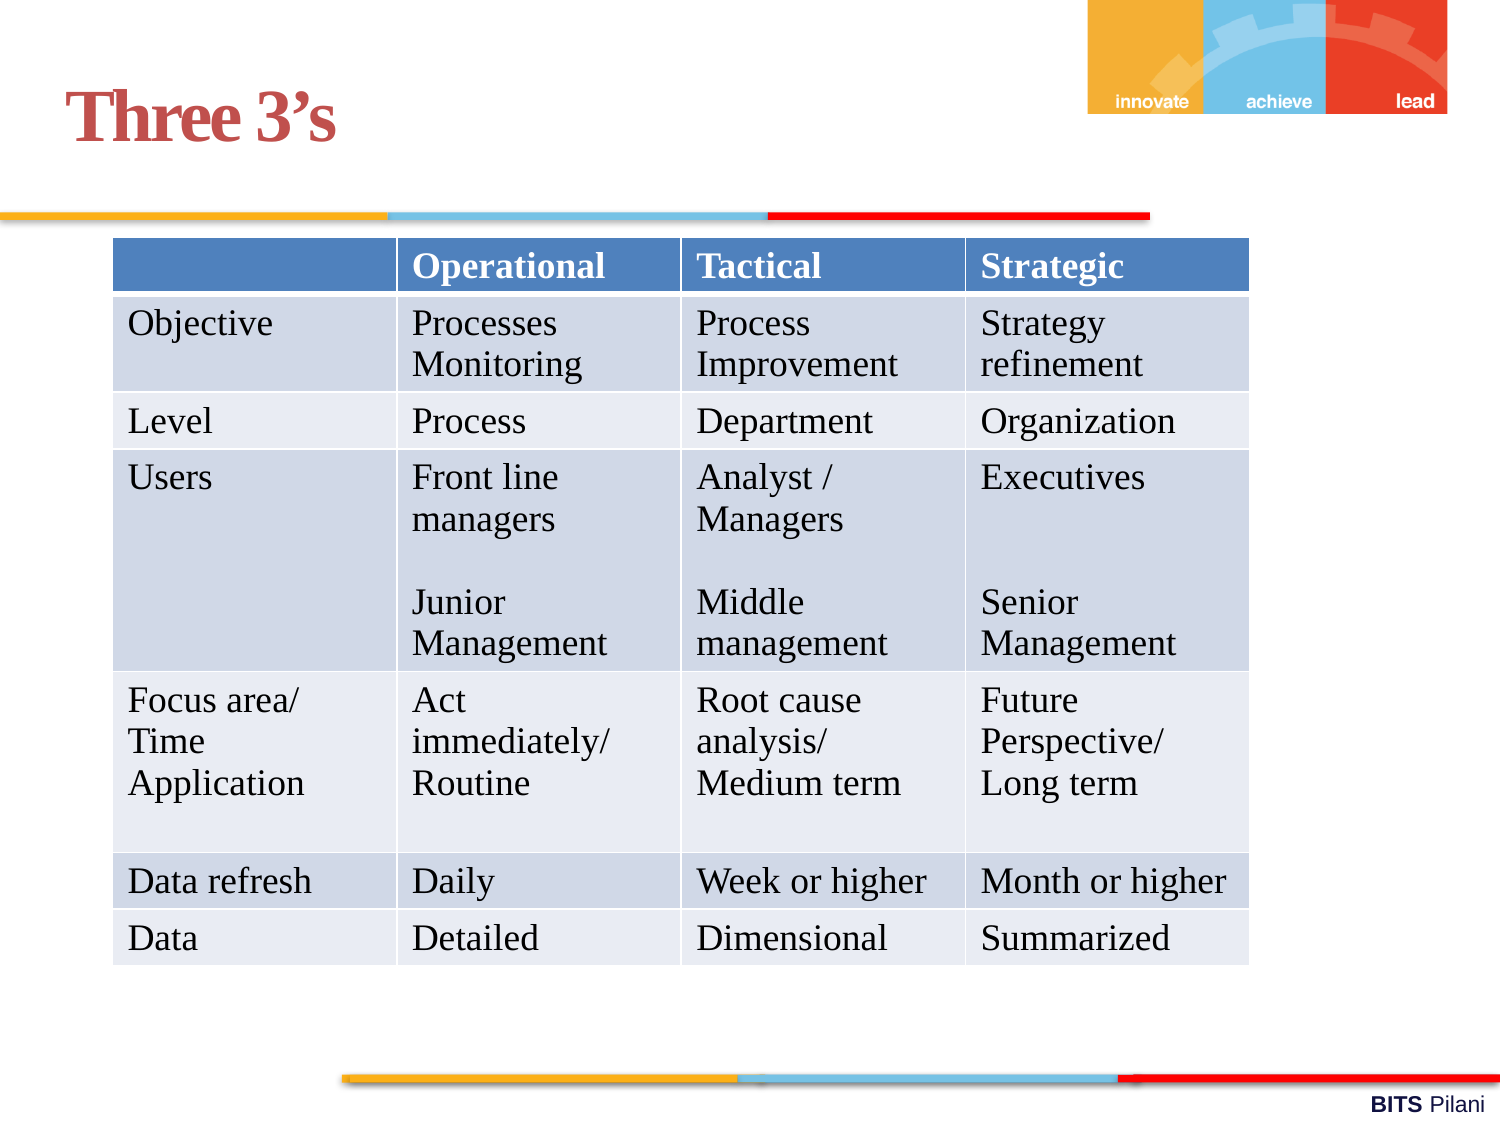

Three 3’s
|  | Operational | Tactical | Strategic |
| --- | --- | --- | --- |
| Objective | Processes Monitoring | Process Improvement | Strategy refinement |
| Level | Process | Department | Organization |
| Users | Front line managers Junior Management | Analyst / Managers Middle management | Executives Senior Management |
| Focus area/ Time Application | Act immediately/ Routine | Root cause analysis/ Medium term | Future Perspective/ Long term |
| Data refresh | Daily | Week or higher | Month or higher |
| Data | Detailed | Dimensional | Summarized |